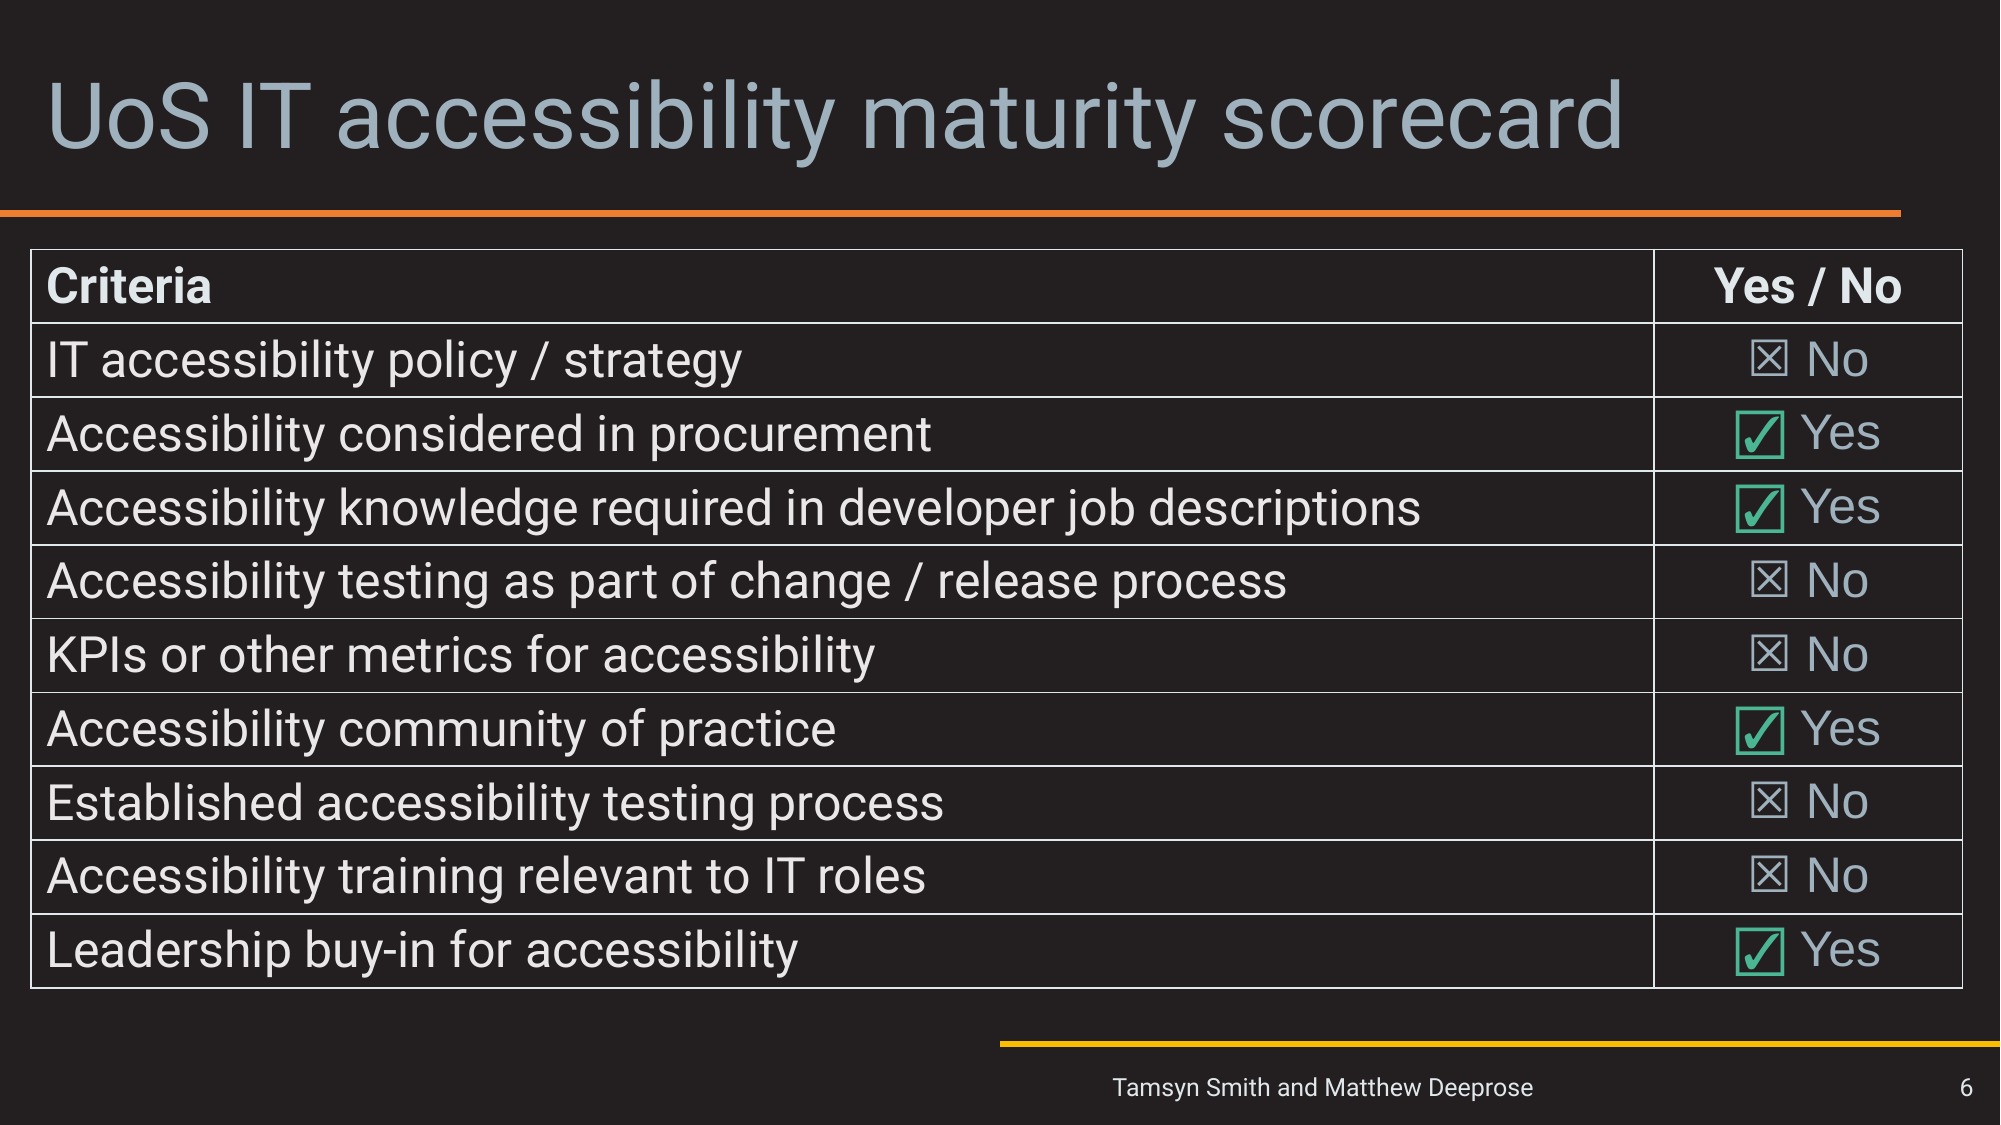

# UoS IT accessibility maturity scorecard
| Criteria | Yes / No |
| --- | --- |
| IT accessibility policy / strategy | ☒ No |
| Accessibility considered in procurement | ☑ Yes |
| Accessibility knowledge required in developer job descriptions | ☑ Yes |
| Accessibility testing as part of change / release process | ☒ No |
| KPIs or other metrics for accessibility | ☒ No |
| Accessibility community of practice | ☑ Yes |
| Established accessibility testing process | ☒ No |
| Accessibility training relevant to IT roles | ☒ No |
| Leadership buy-in for accessibility | ☑ Yes |
6
Tamsyn Smith and Matthew Deeprose